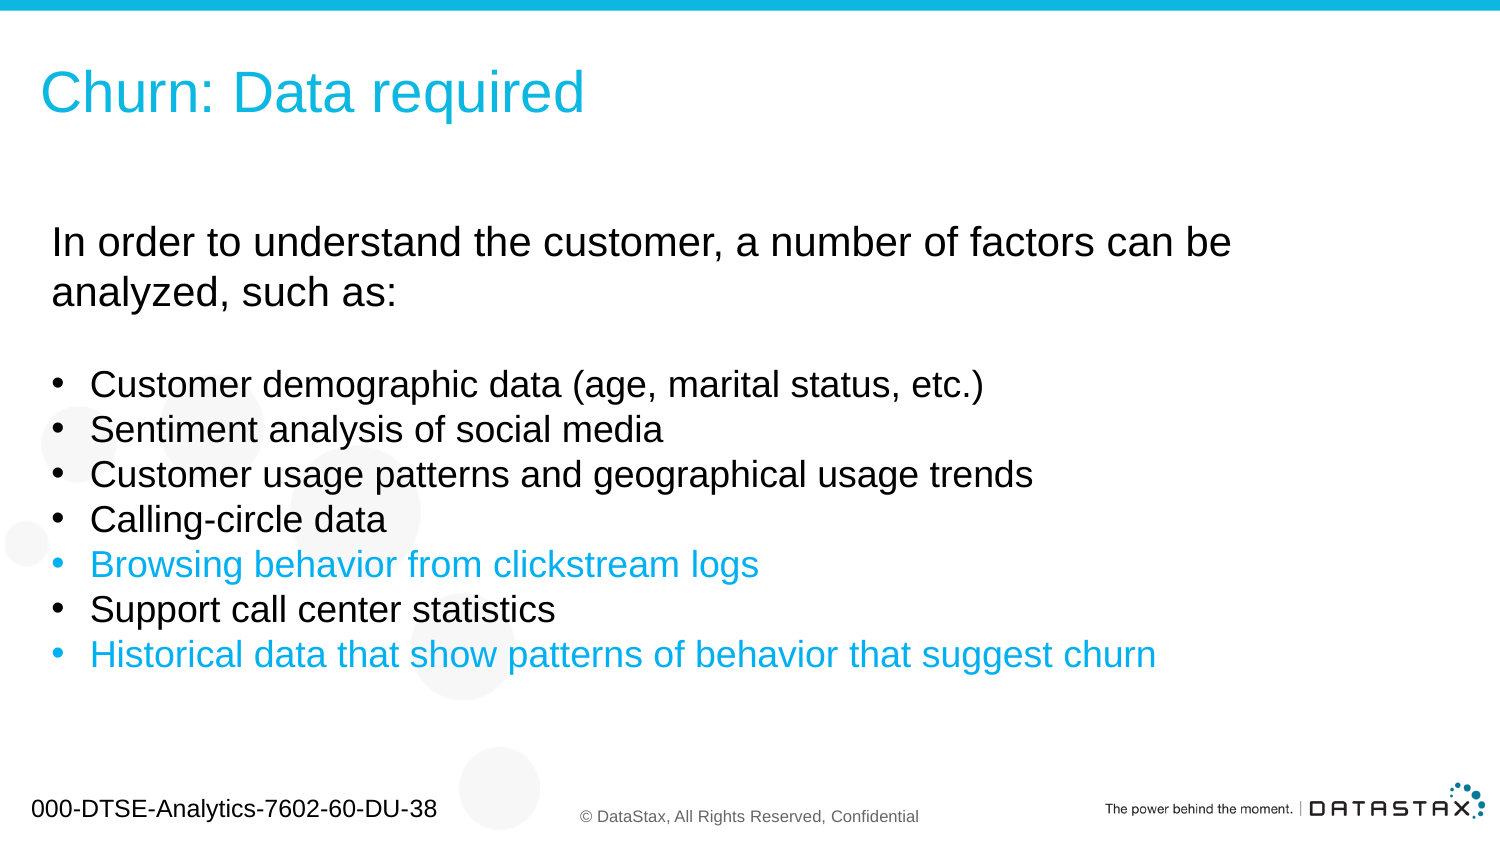

# Churn: Data required
In order to understand the customer, a number of factors can be analyzed, such as:

Customer demographic data (age, marital status, etc.)
Sentiment analysis of social media
Customer usage patterns and geographical usage trends
Calling-circle data
Browsing behavior from clickstream logs
Support call center statistics
Historical data that show patterns of behavior that suggest churn
000-DTSE-Analytics-7602-60-DU-38